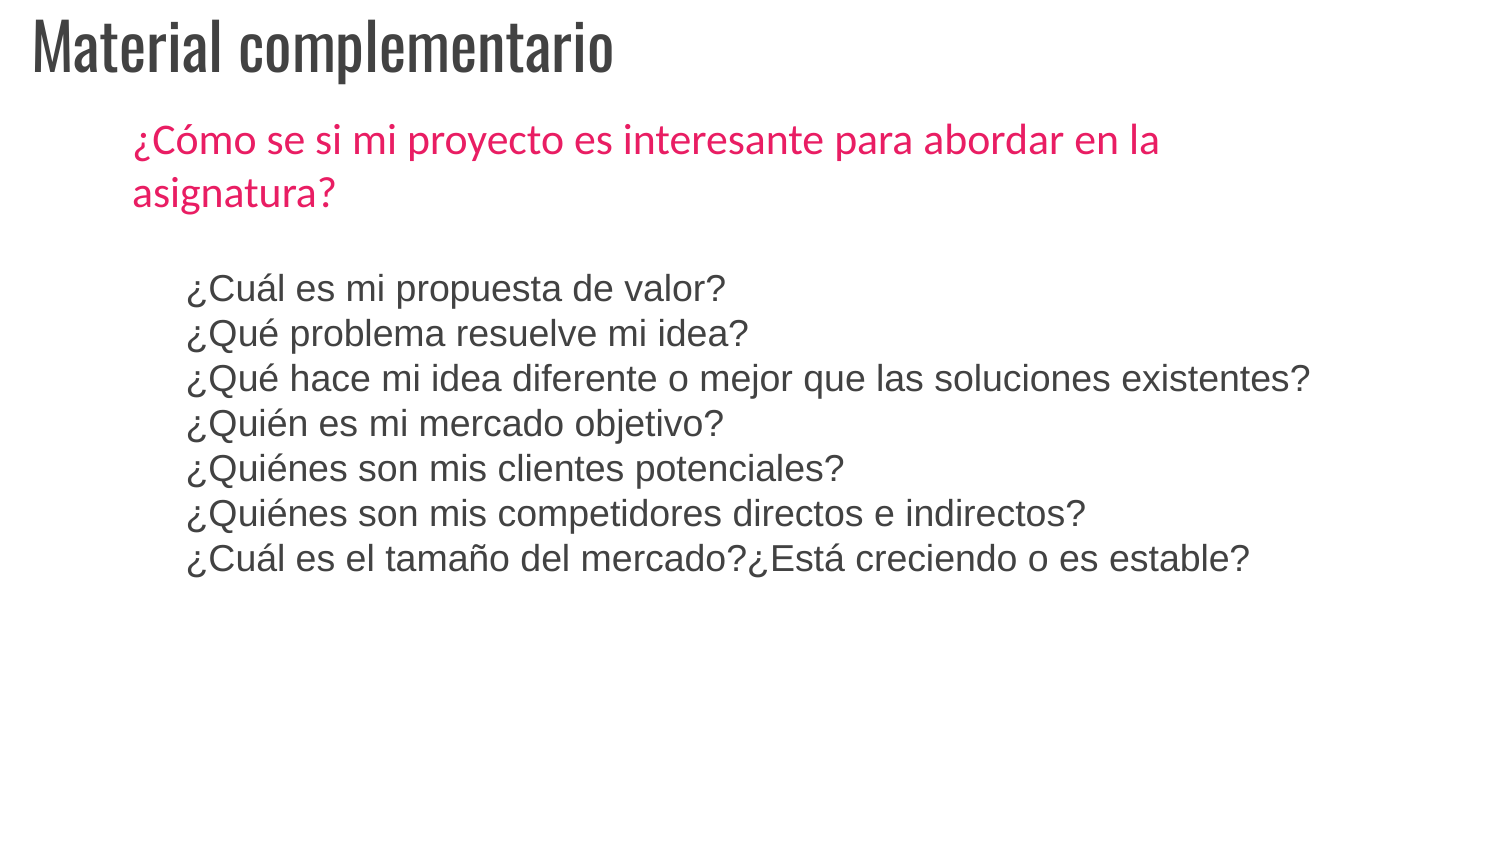

# Material complementario
¿Cómo se si mi proyecto es interesante para abordar en la asignatura?
¿Cuál es mi propuesta de valor?
¿Qué problema resuelve mi idea?
¿Qué hace mi idea diferente o mejor que las soluciones existentes?
¿Quién es mi mercado objetivo?
¿Quiénes son mis clientes potenciales?
¿Quiénes son mis competidores directos e indirectos?
¿Cuál es el tamaño del mercado?¿Está creciendo o es estable?